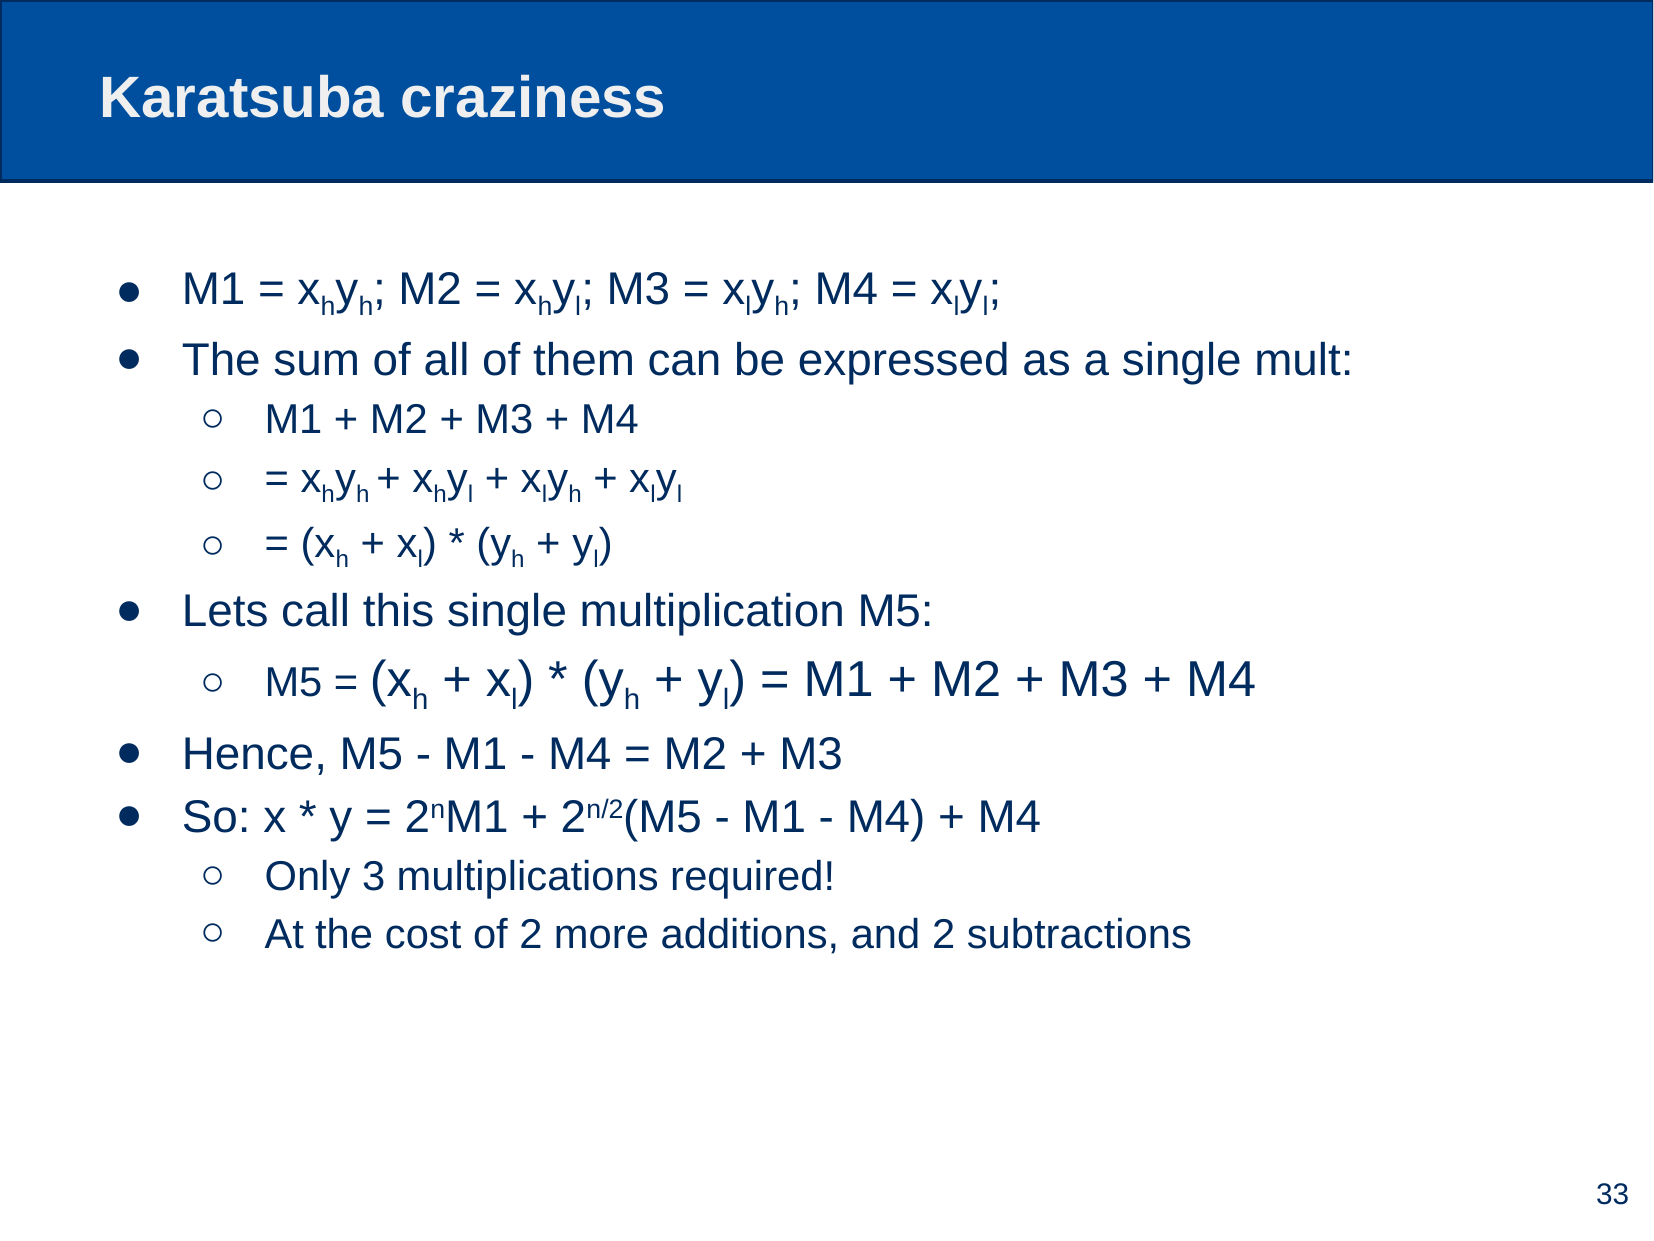

# Karatsuba craziness
M1 = xhyh; M2 = xhyl; M3 = xlyh; M4 = xlyl;
The sum of all of them can be expressed as a single mult:
M1 + M2 + M3 + M4
= xhyh + xhyl + xlyh + xlyl
= (xh + xl) * (yh + yl)
Lets call this single multiplication M5:
M5 = (xh + xl) * (yh + yl) = M1 + M2 + M3 + M4
Hence, M5 - M1 - M4 = M2 + M3
So: x * y = 2nM1 + 2n/2(M5 - M1 - M4) + M4
Only 3 multiplications required!
At the cost of 2 more additions, and 2 subtractions
33